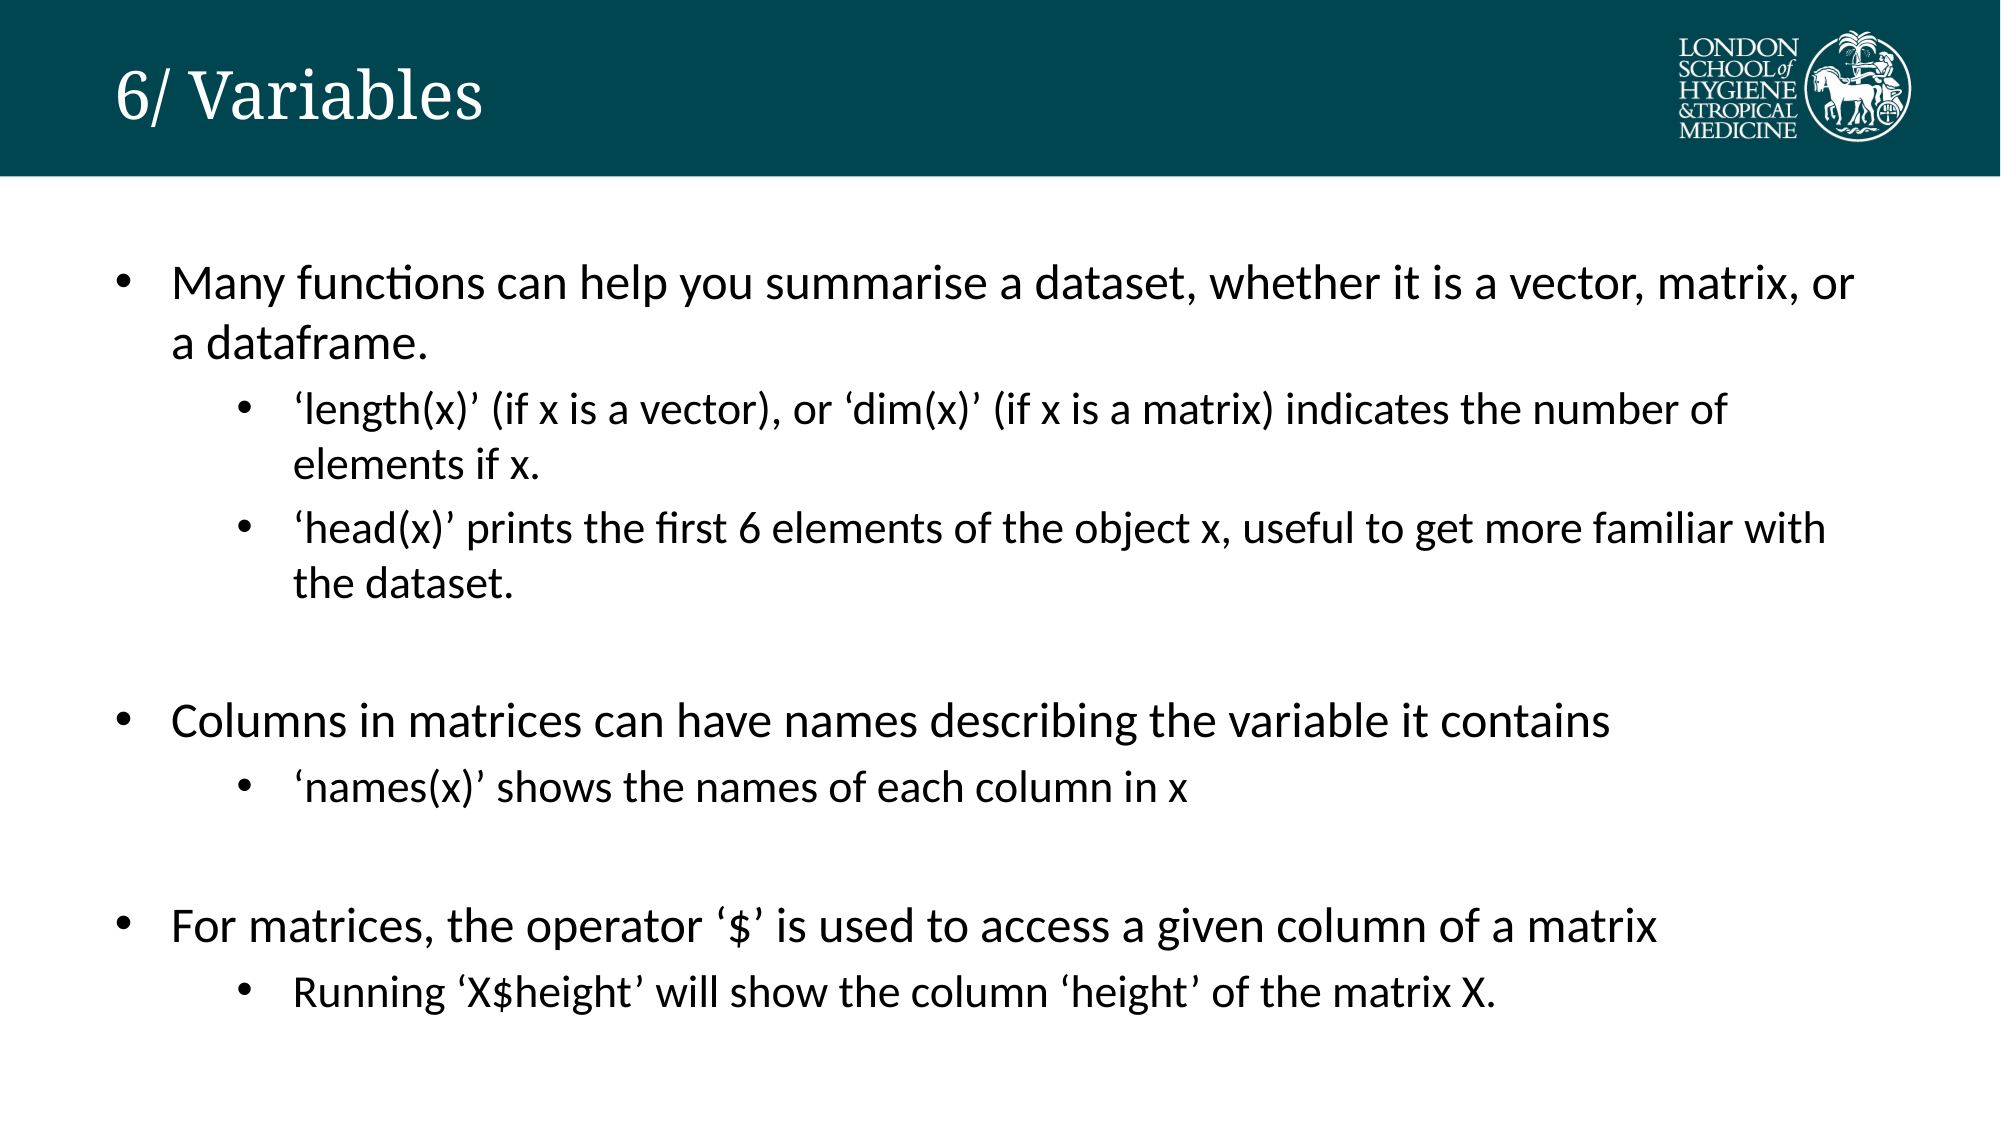

# 6/ Variables
Many functions can help you summarise a dataset, whether it is a vector, matrix, or a dataframe.
‘length(x)’ (if x is a vector), or ‘dim(x)’ (if x is a matrix) indicates the number of elements if x.
‘head(x)’ prints the first 6 elements of the object x, useful to get more familiar with the dataset.

Columns in matrices can have names describing the variable it contains
‘names(x)’ shows the names of each column in x

For matrices, the operator ‘$’ is used to access a given column of a matrix
Running ‘X$height’ will show the column ‘height’ of the matrix X.